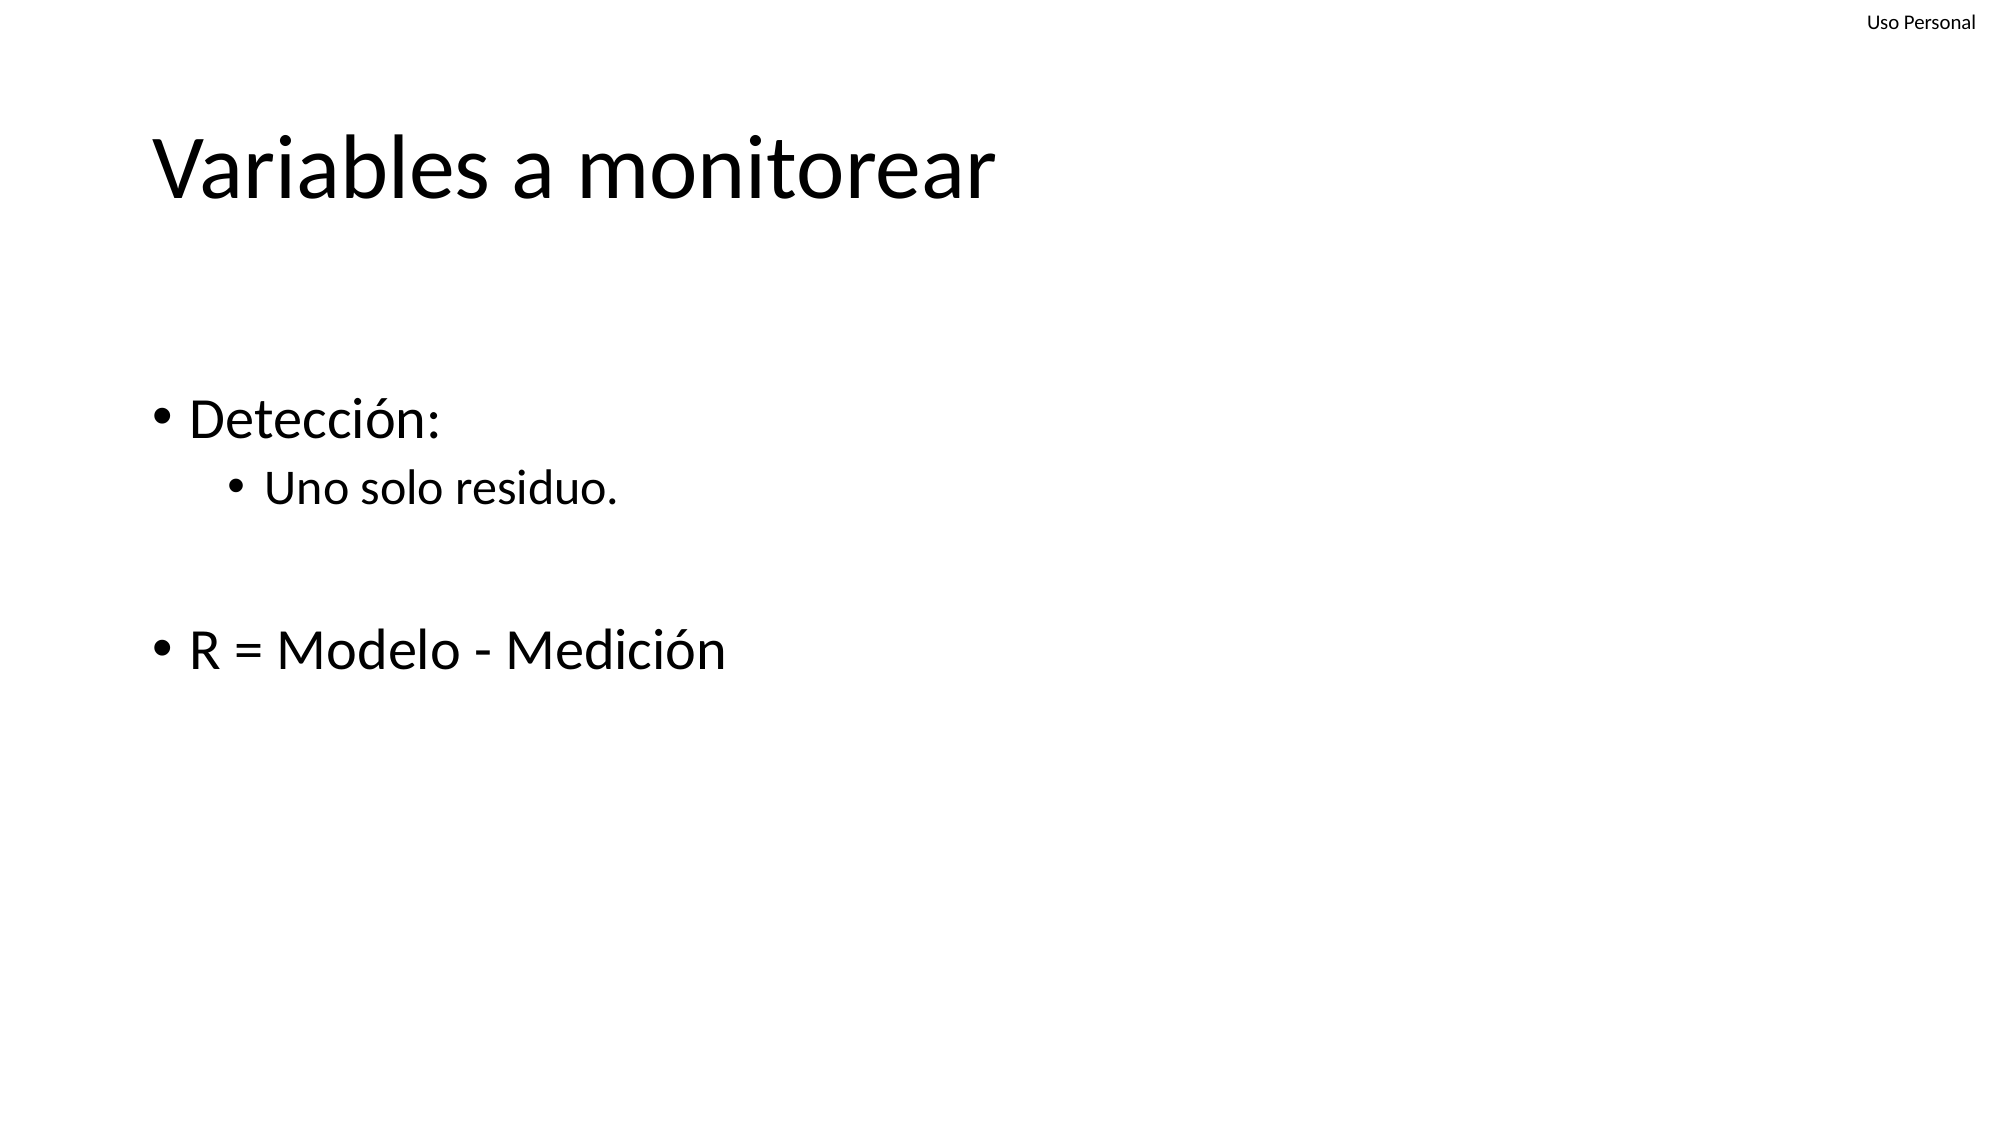

# Variables a monitorear

Detección:
Uno solo residuo.

R = Modelo - Medición